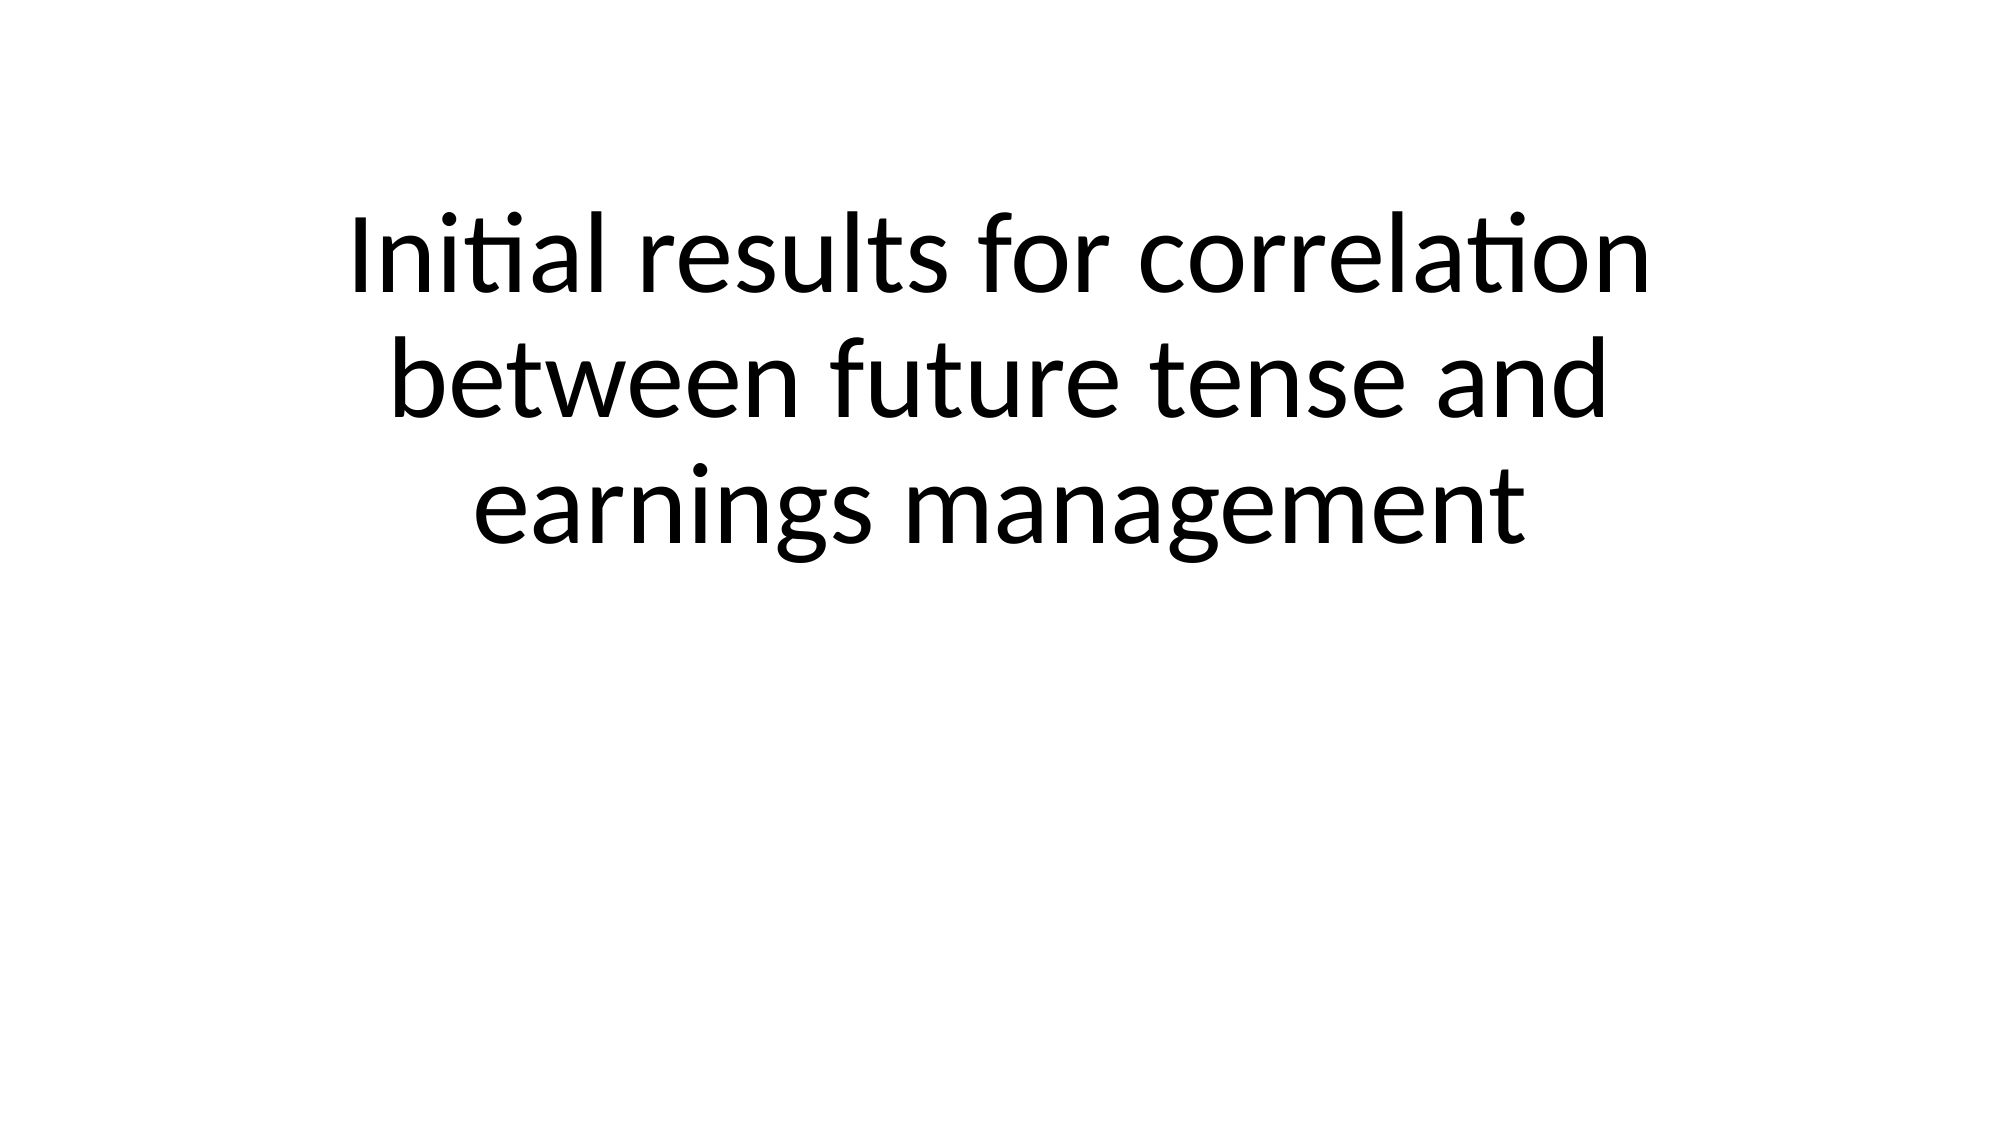

# Initial results for correlation between future tense and earnings management